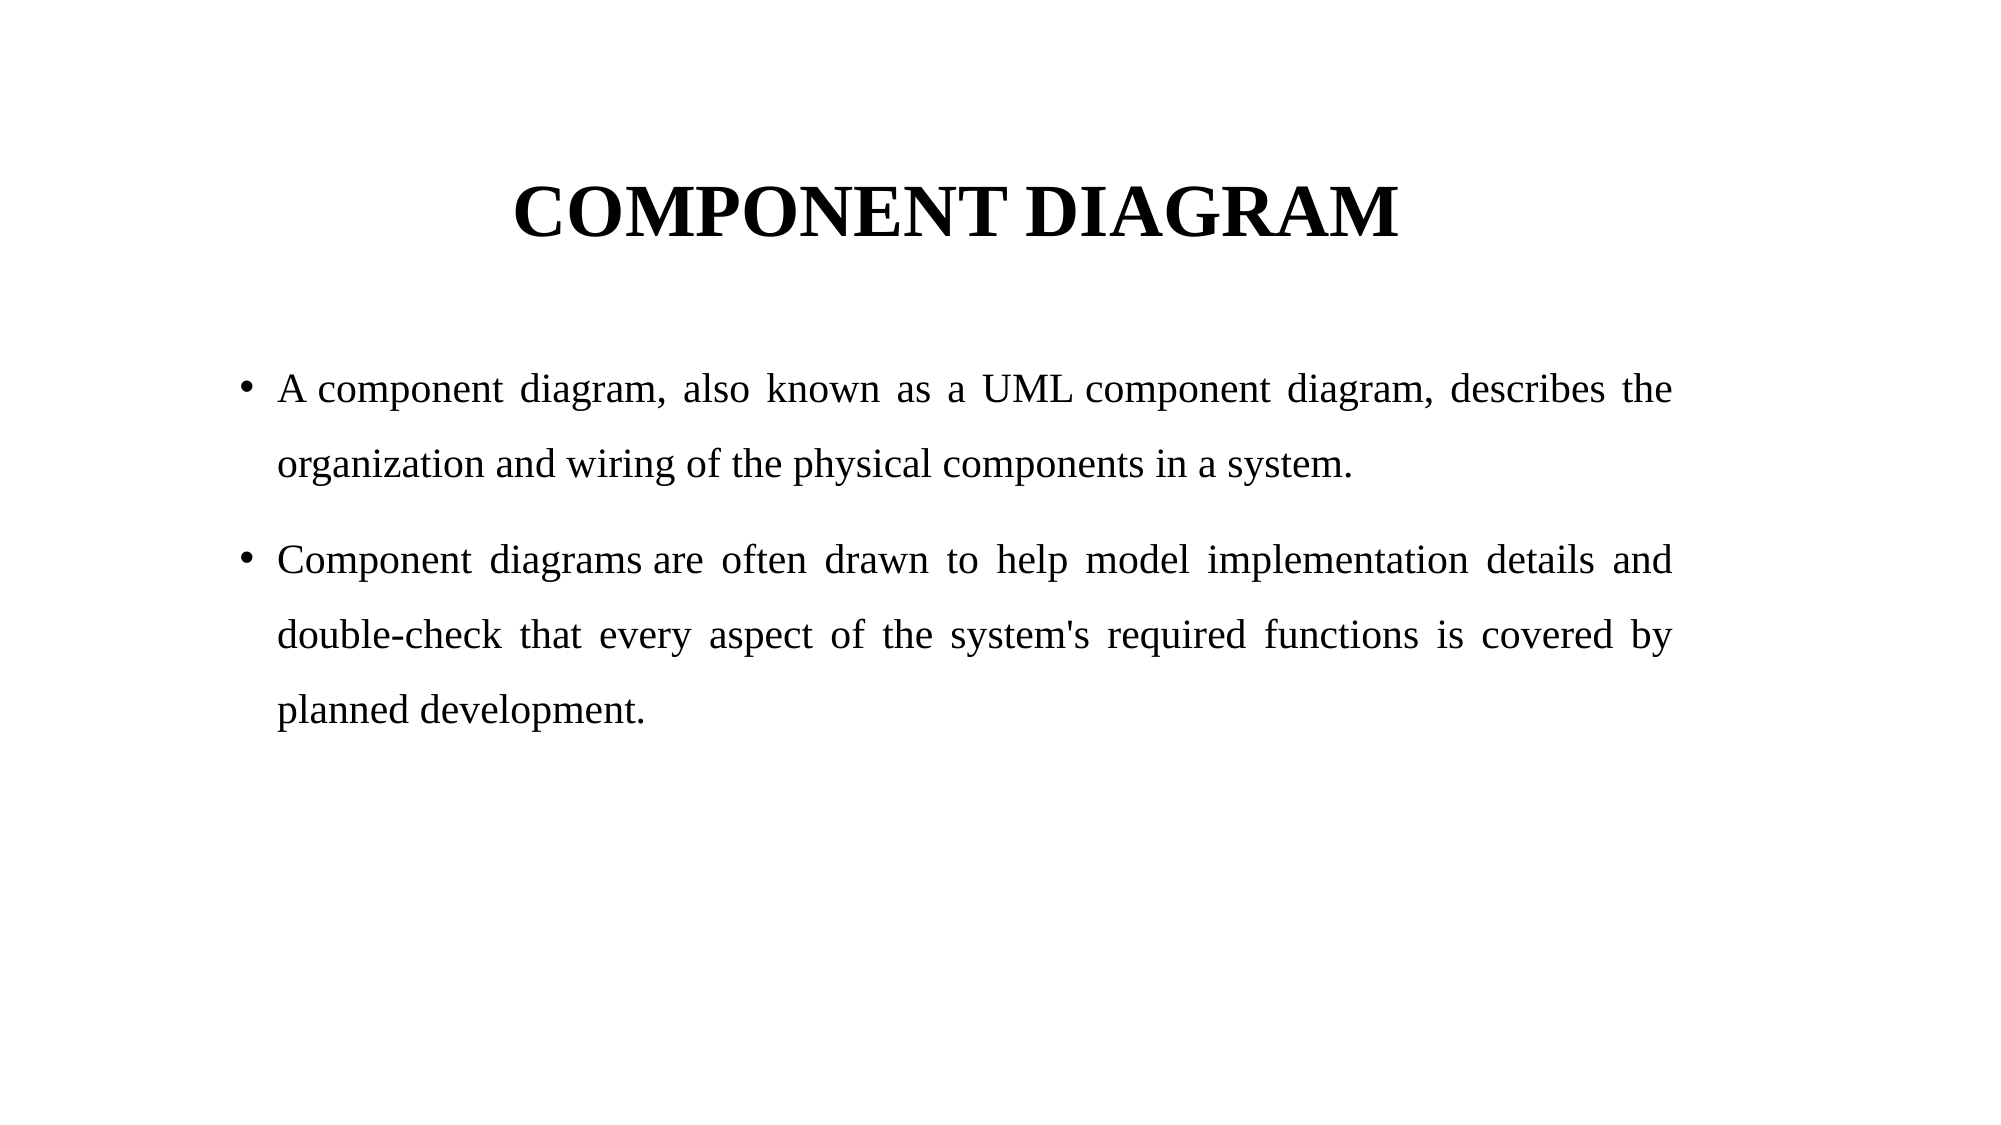

# COMPONENT DIAGRAM
A component diagram, also known as a UML component diagram, describes the organization and wiring of the physical components in a system.
Component diagrams are often drawn to help model implementation details and double-check that every aspect of the system's required functions is covered by planned development.